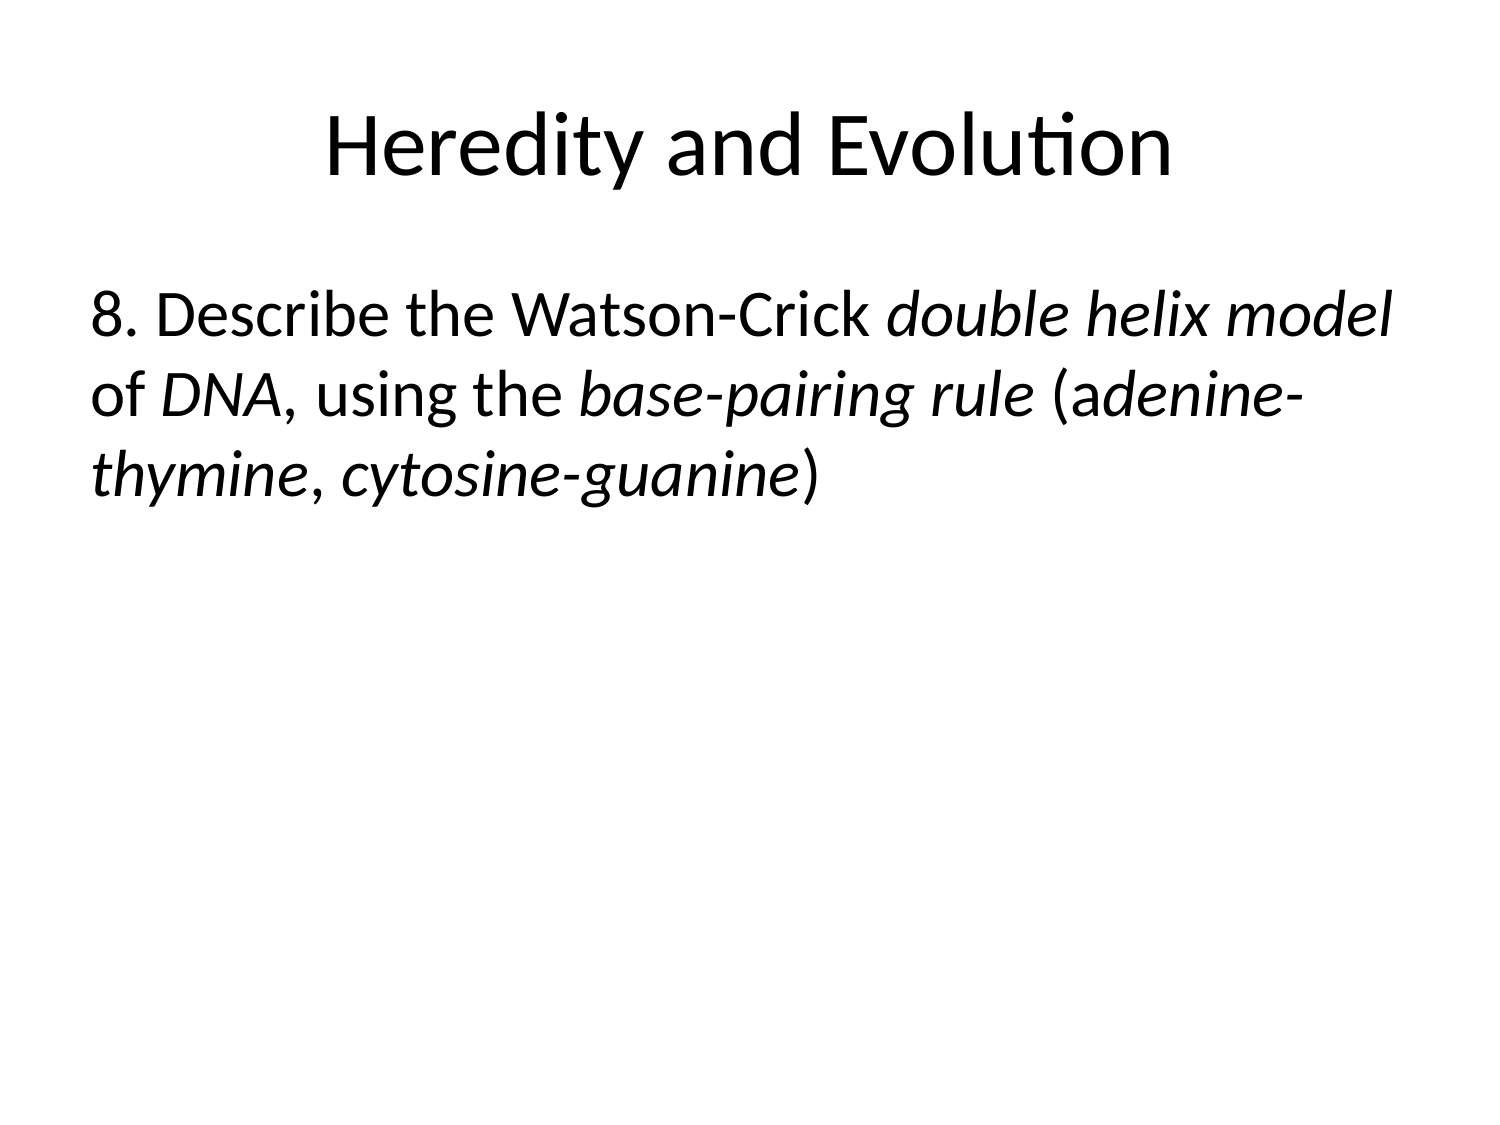

# Heredity and Evolution
8. Describe the Watson-Crick double helix model of DNA, using the base-pairing rule (adenine-thymine, cytosine-guanine)